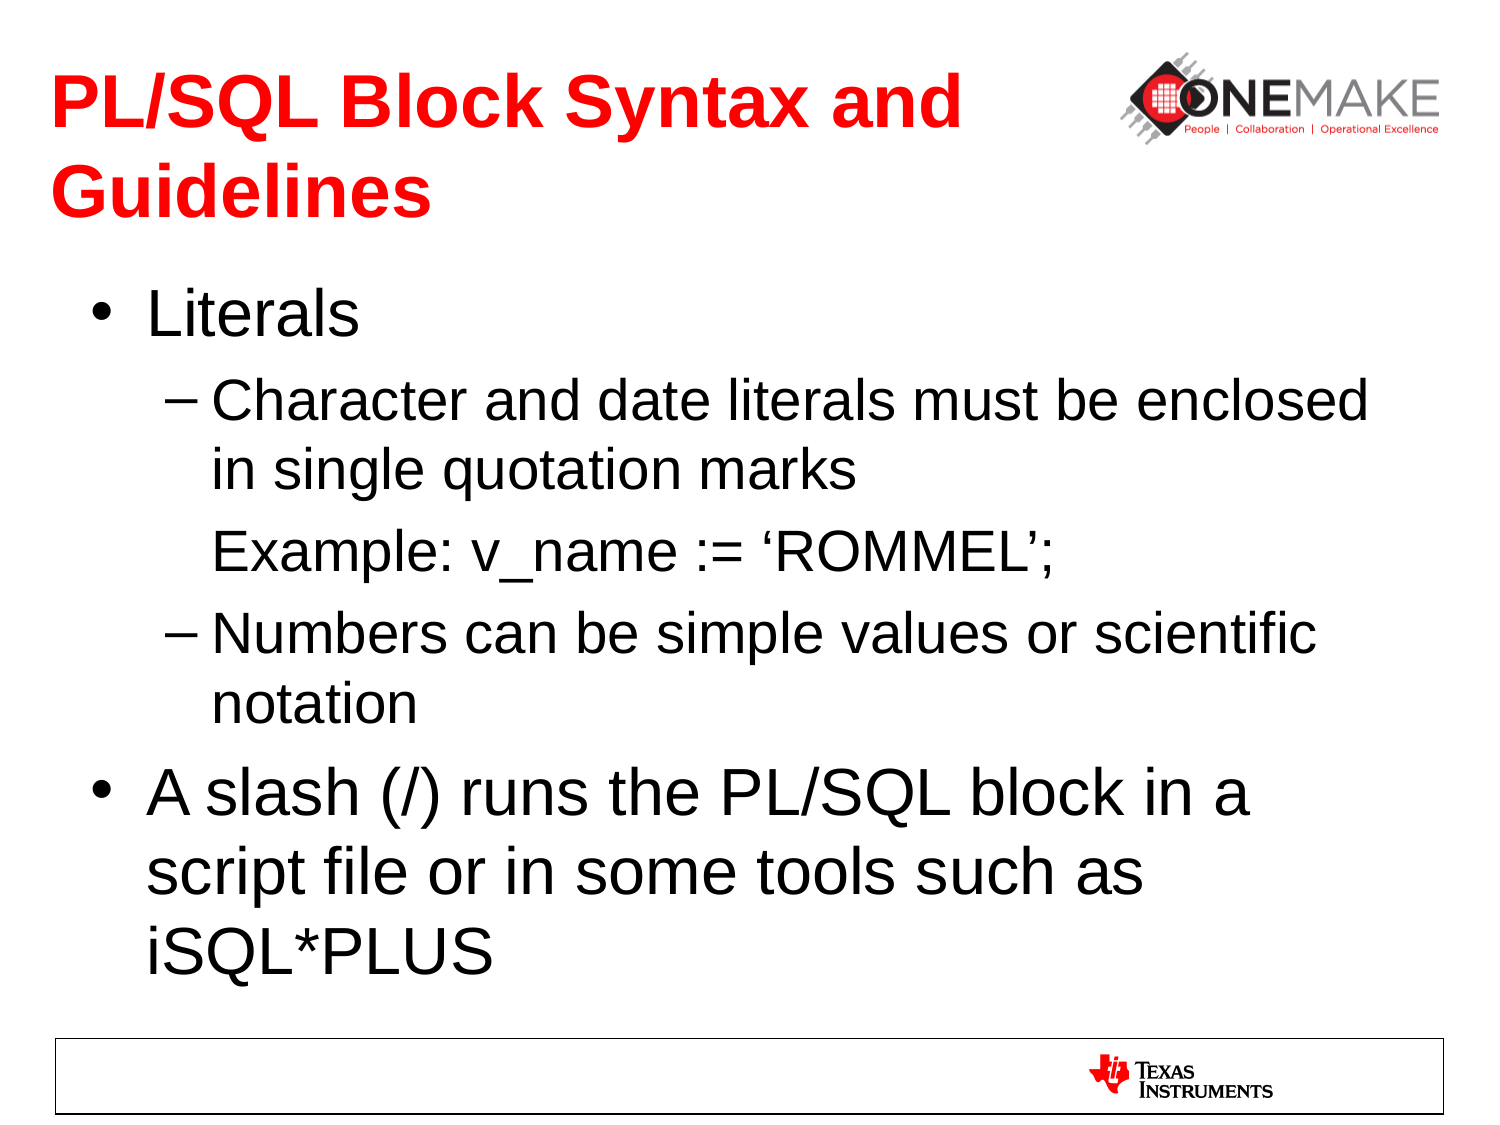

# PL/SQL Block Syntax and Guidelines
Literals
Character and date literals must be enclosed in single quotation marks
	Example: v_name := ‘ROMMEL’;
Numbers can be simple values or scientific notation
A slash (/) runs the PL/SQL block in a script file or in some tools such as iSQL*PLUS